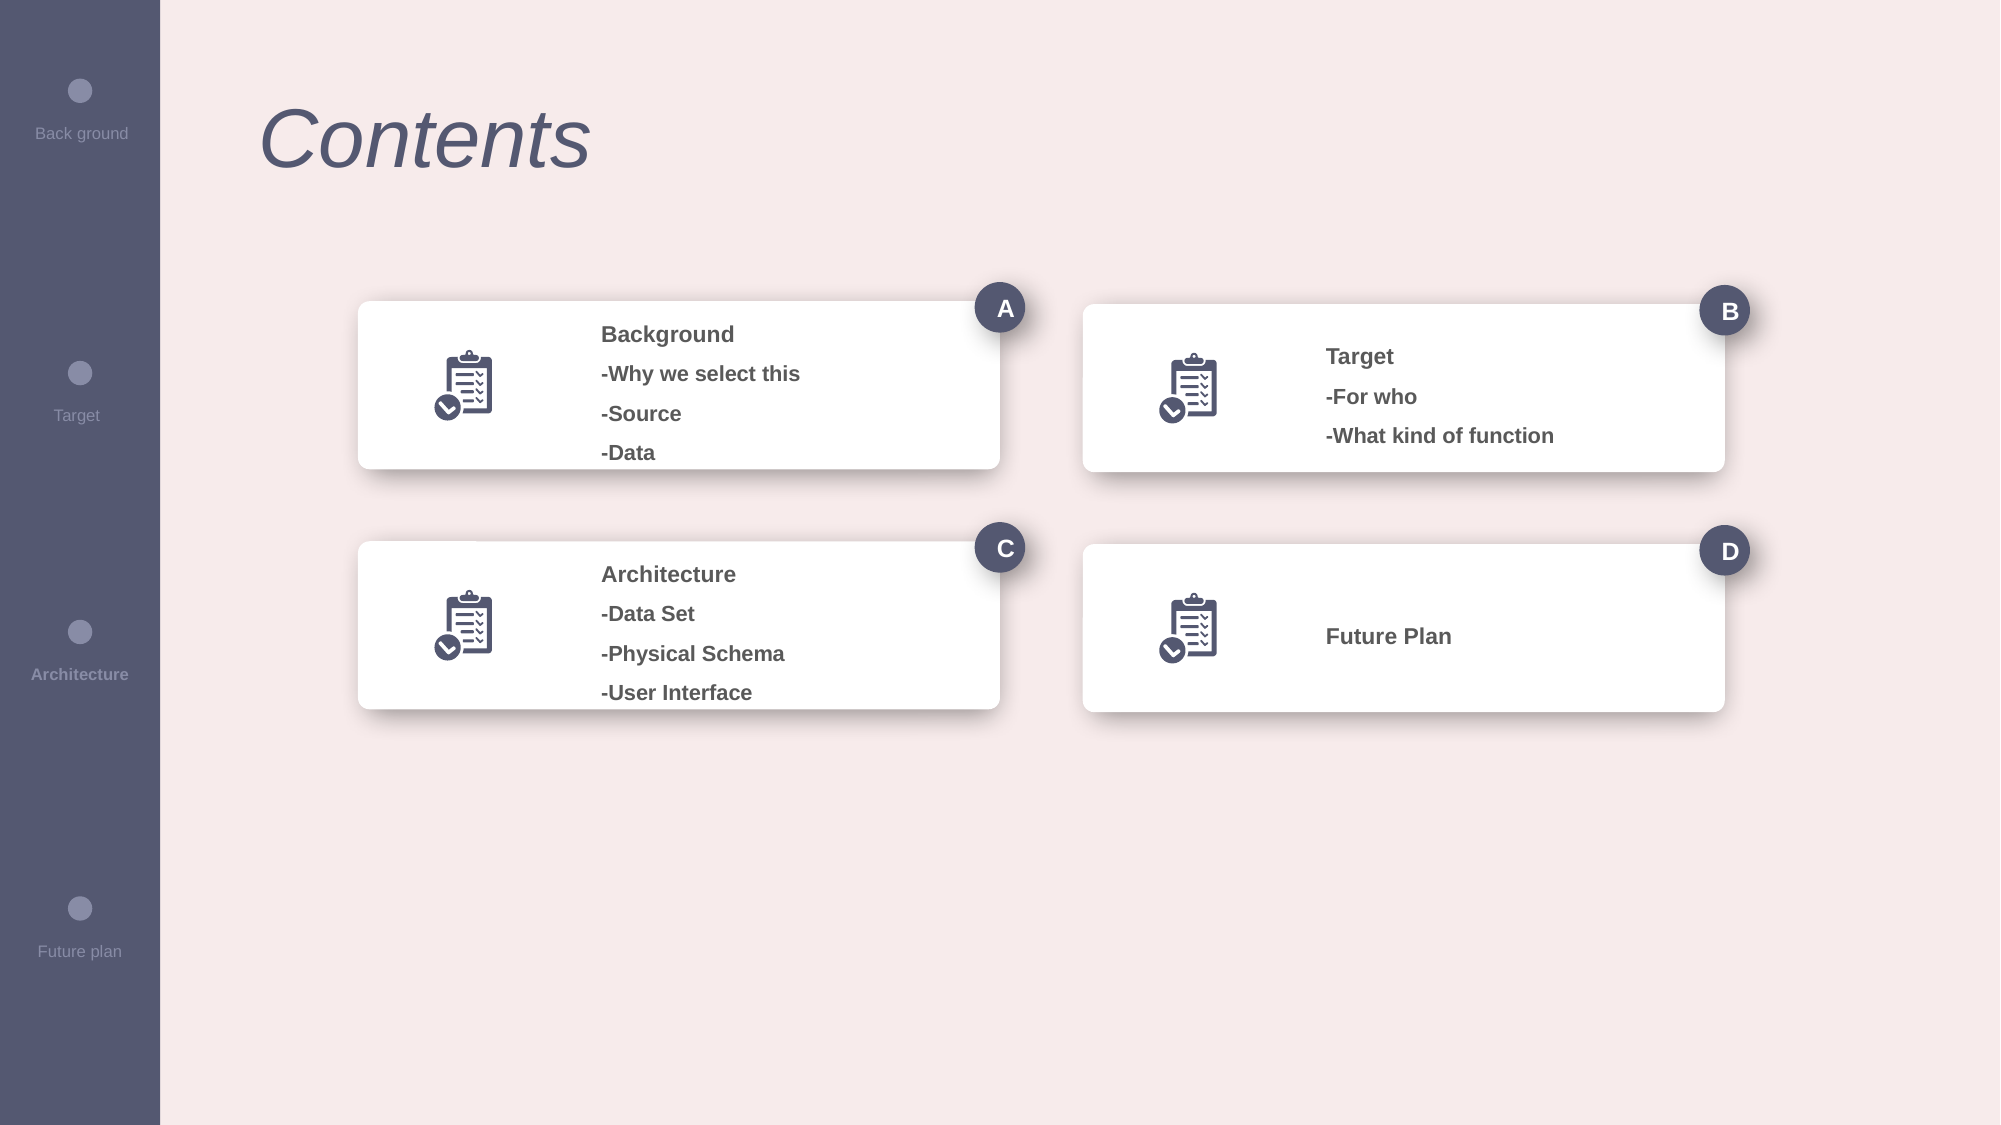

Contents

Back ground
A
B
Background
-Why we select this
-Source
-Data
Target
-For who
-What kind of function

Target
C
D
Architecture
-Data Set
-Physical Schema
-User Interface
Future Plan

Architecture

Future plan